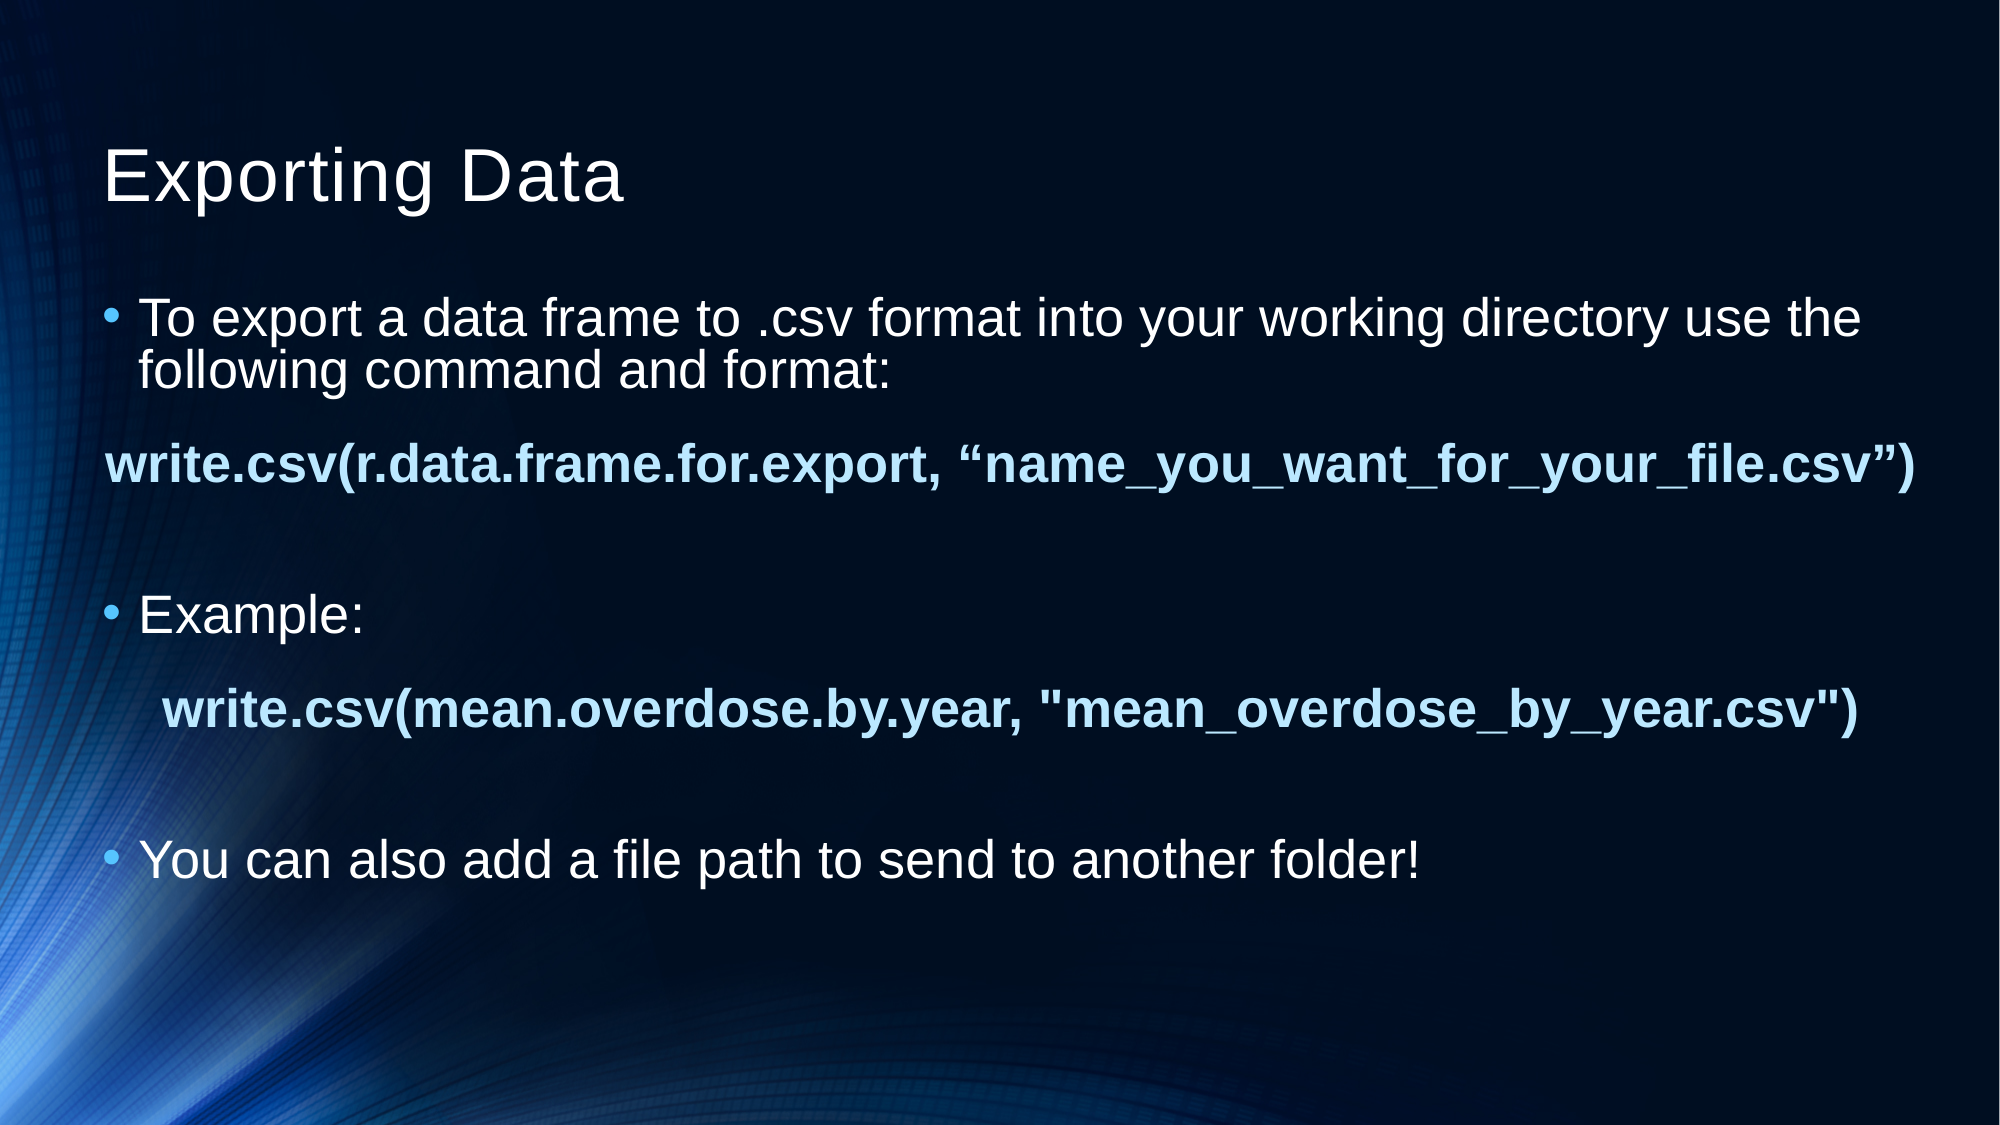

# Exporting Data
To export a data frame to .csv format into your working directory use the following command and format:
write.csv(r.data.frame.for.export, “name_you_want_for_your_file.csv”)

Example:
write.csv(mean.overdose.by.year, "mean_overdose_by_year.csv")

You can also add a file path to send to another folder!